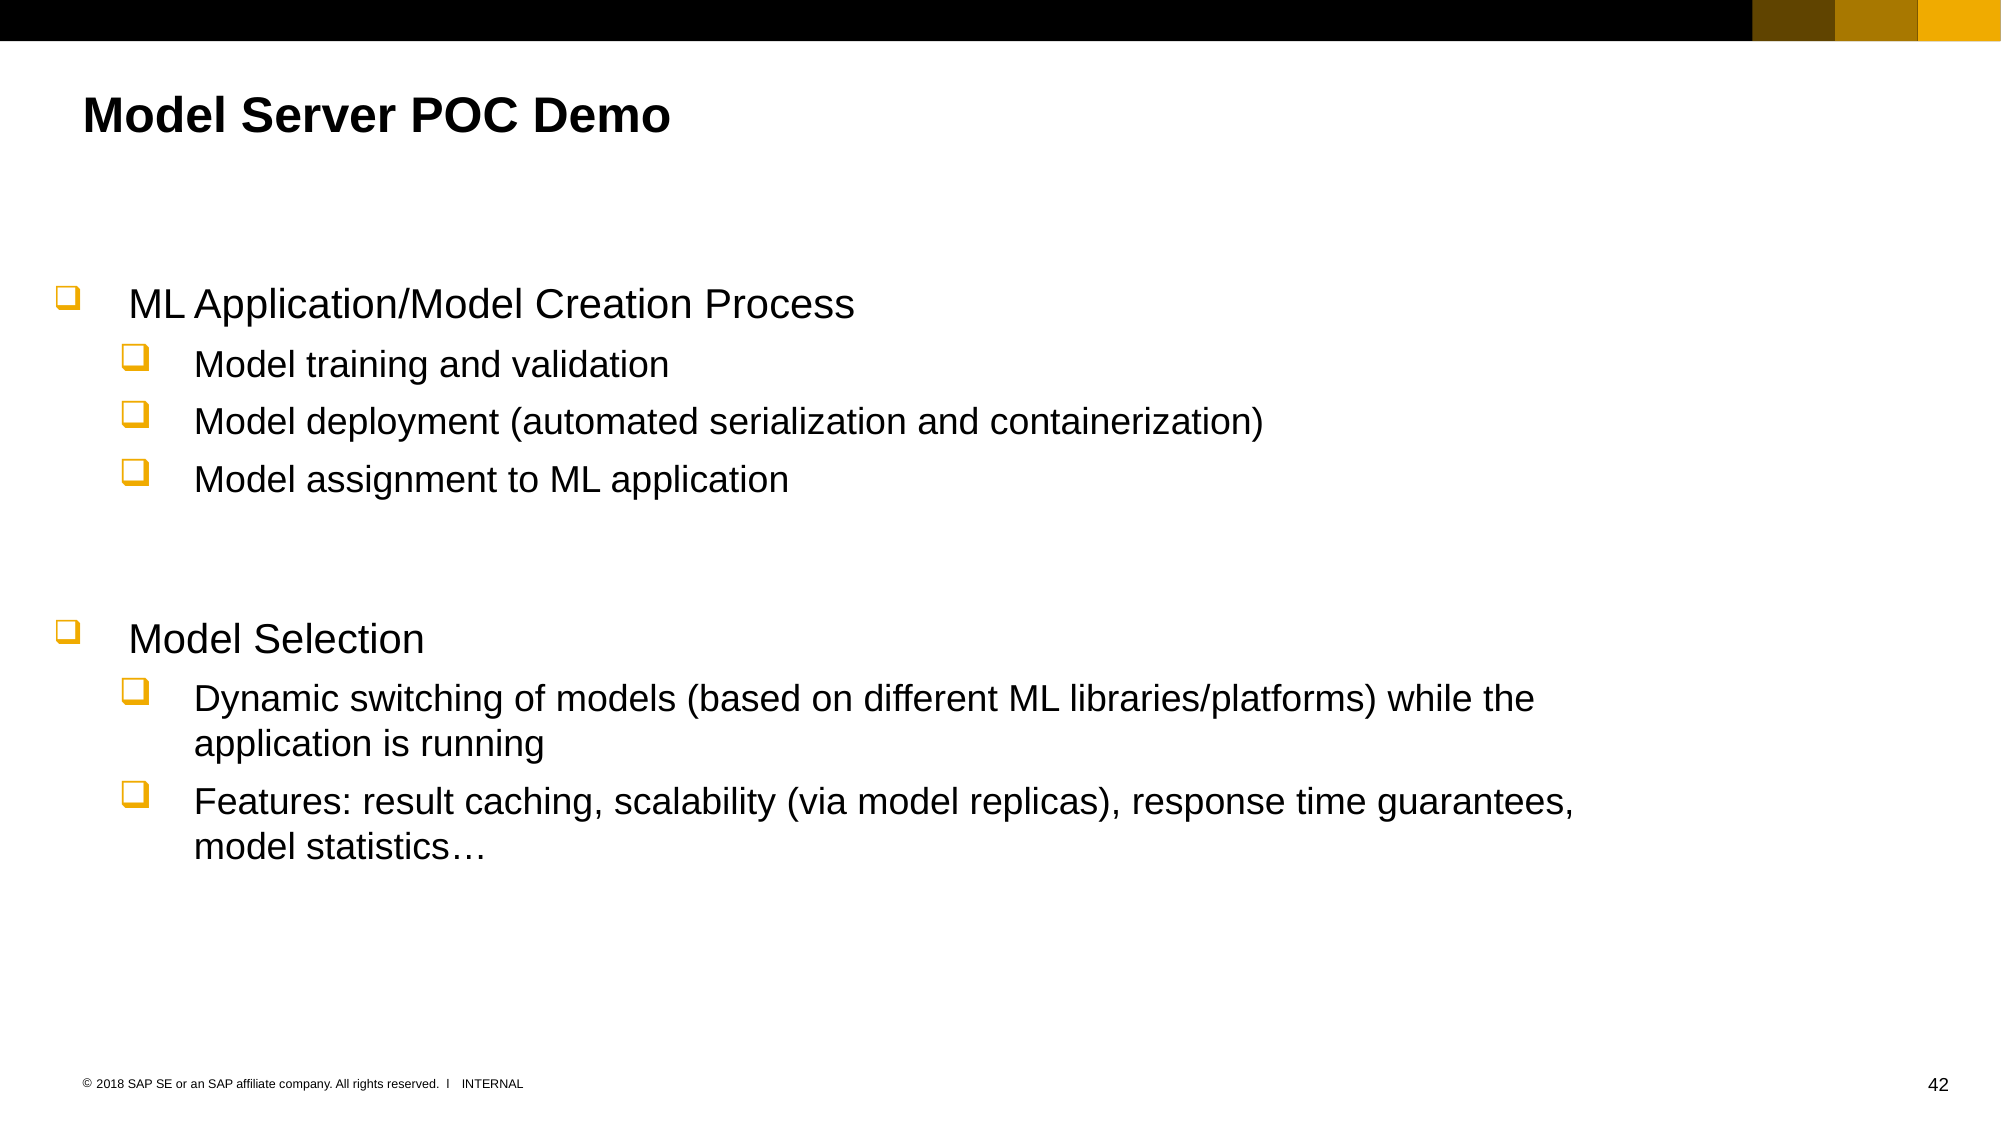

# Model Server POC Demo
ML Application/Model Creation Process
Model training and validation
Model deployment (automated serialization and containerization)
Model assignment to ML application

Model Selection
Dynamic switching of models (based on different ML libraries/platforms) while the application is running
Features: result caching, scalability (via model replicas), response time guarantees, model statistics…